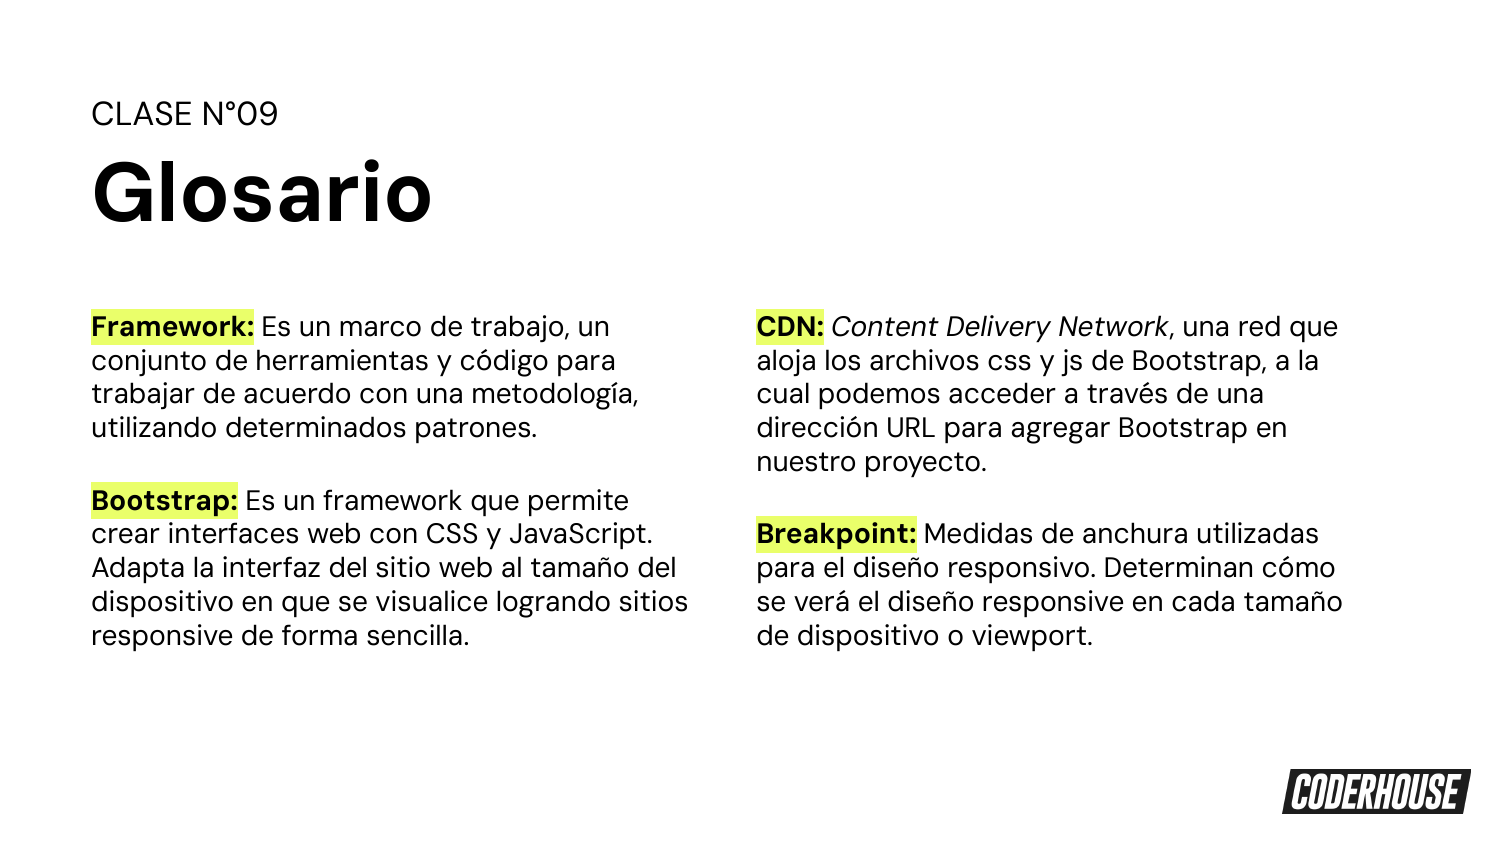

CLASE N°09
Glosario
Framework: Es un marco de trabajo, un conjunto de herramientas y código para trabajar de acuerdo con una metodología, utilizando determinados patrones.

Bootstrap: Es un framework que permite crear interfaces web con CSS y JavaScript. Adapta la interfaz del sitio web al tamaño del dispositivo en que se visualice logrando sitios responsive de forma sencilla.

CDN: Content Delivery Network, una red que aloja los archivos css y js de Bootstrap, a la cual podemos acceder a través de una dirección URL para agregar Bootstrap en nuestro proyecto.

Breakpoint: Medidas de anchura utilizadas para el diseño responsivo. Determinan cómo se verá el diseño responsive en cada tamaño de dispositivo o viewport.